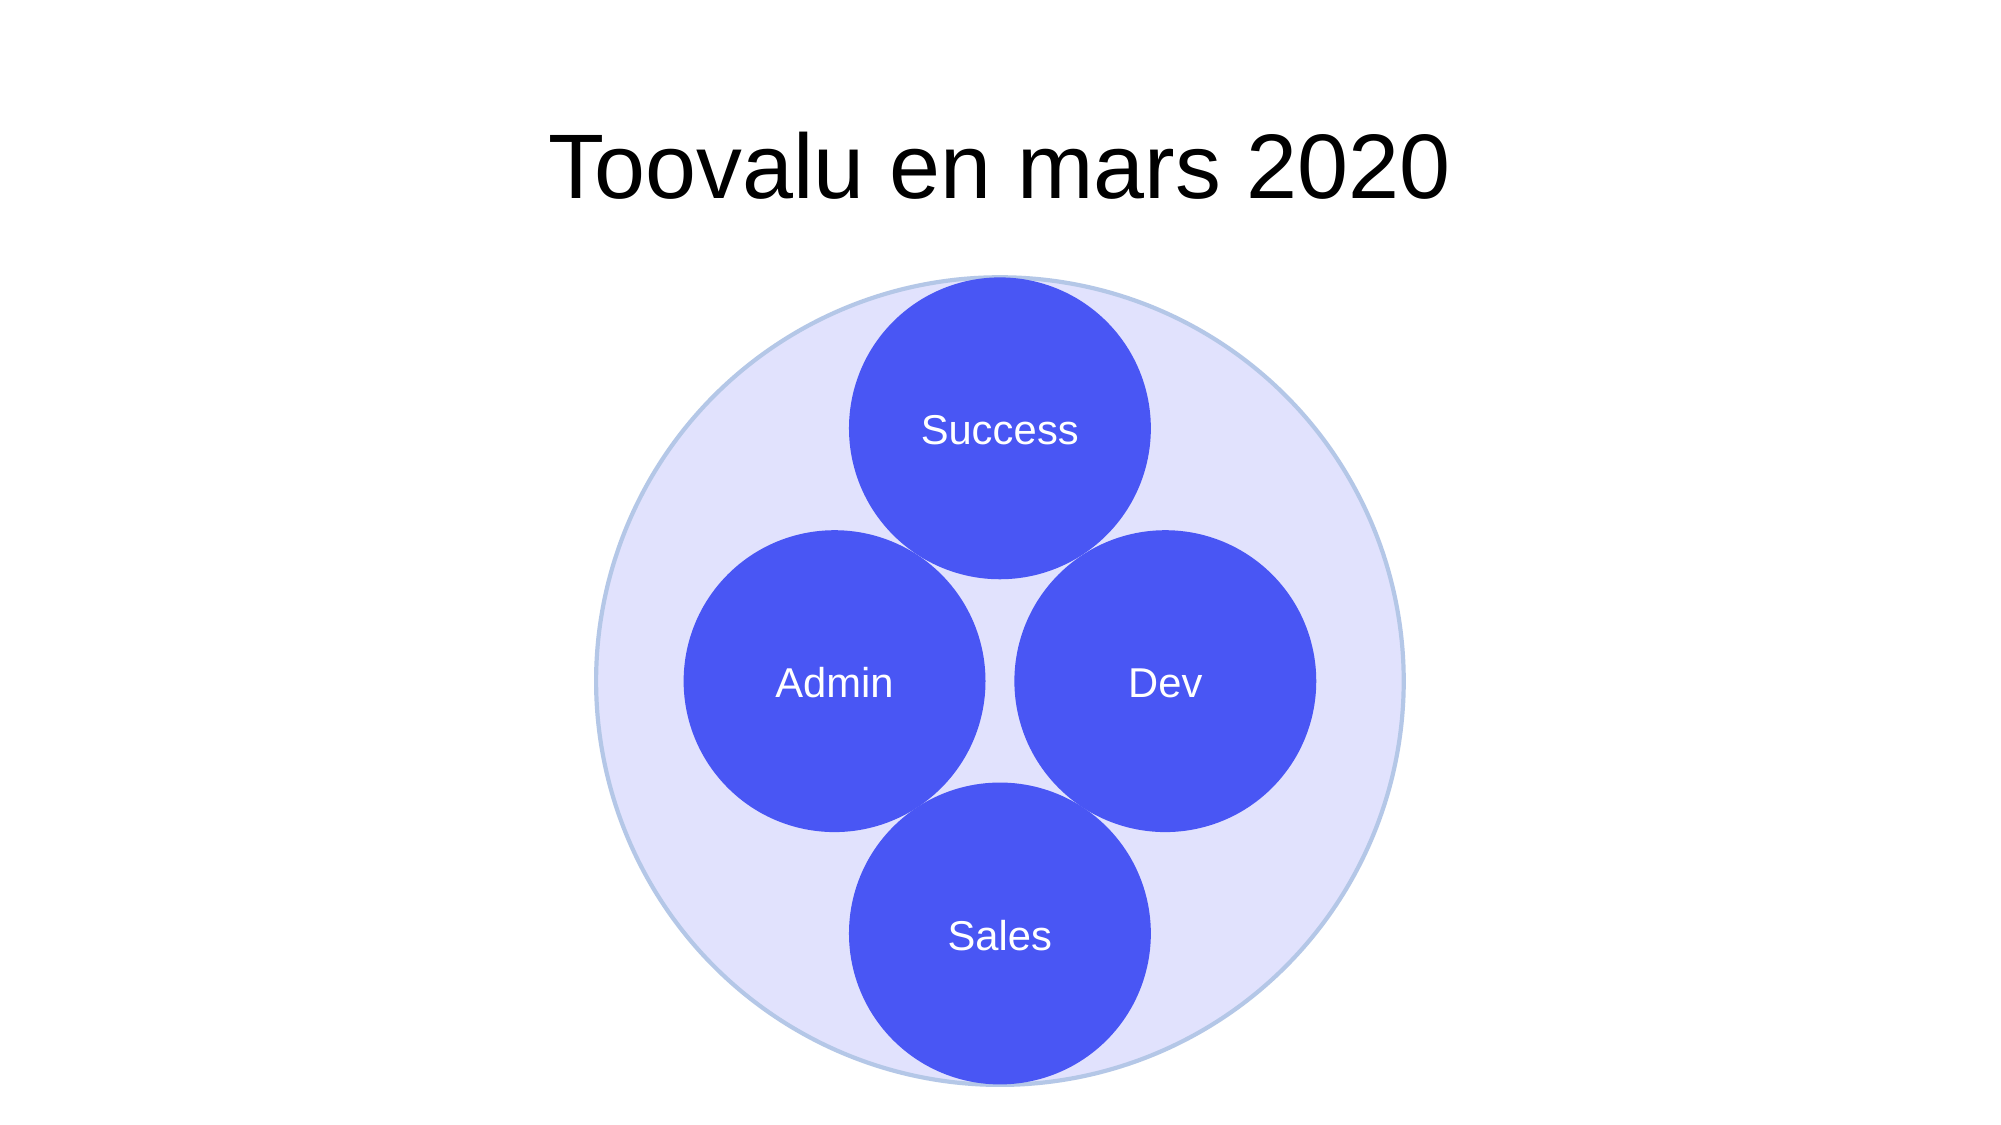

Toovalu en mars 2020

Success
Admin
Dev
Sales